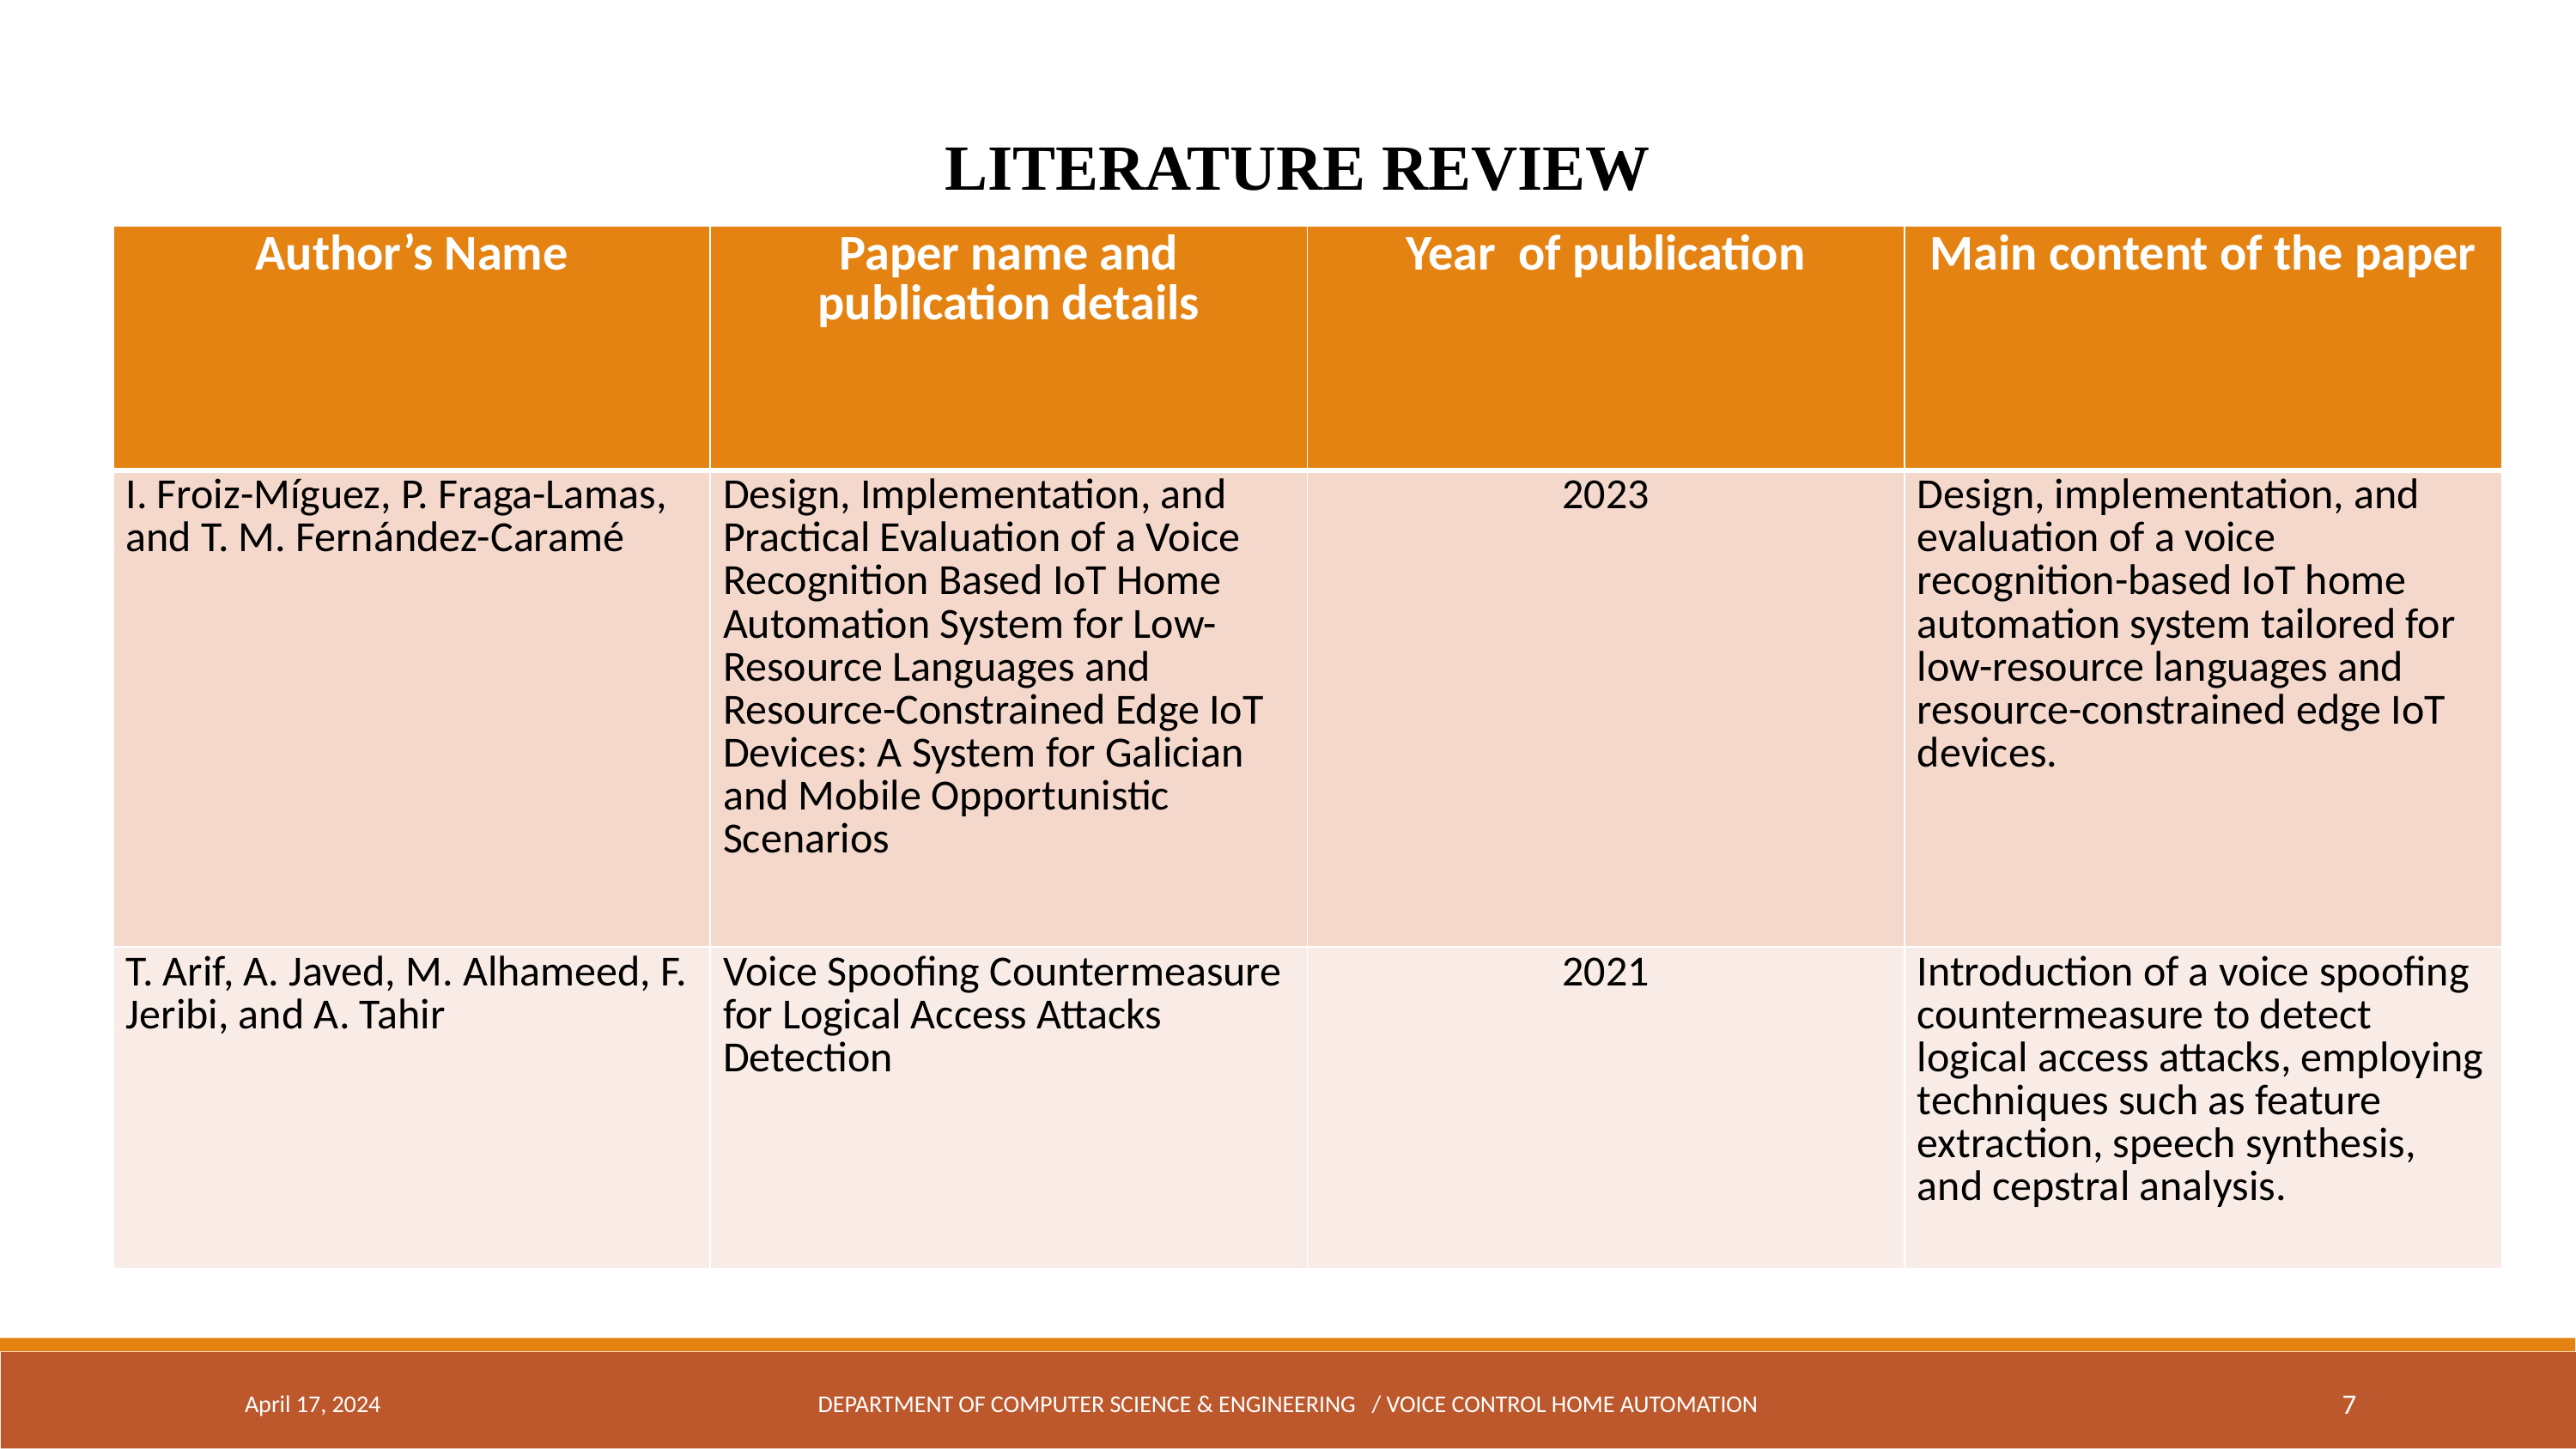

LITERATURE REVIEW
| Author’s Name | Paper name and publication details | Year of publication | Main content of the paper |
| --- | --- | --- | --- |
| I. Froiz-Míguez, P. Fraga-Lamas, and T. M. Fernández-Caramé | Design, Implementation, and Practical Evaluation of a Voice Recognition Based IoT Home Automation System for Low-Resource Languages and Resource-Constrained Edge IoT Devices: A System for Galician and Mobile Opportunistic Scenarios | 2023 | Design, implementation, and evaluation of a voice recognition-based IoT home automation system tailored for low-resource languages and resource-constrained edge IoT devices. |
| T. Arif, A. Javed, M. Alhameed, F. Jeribi, and A. Tahir | Voice Spoofing Countermeasure for Logical Access Attacks Detection | 2021 | Introduction of a voice spoofing countermeasure to detect logical access attacks, employing techniques such as feature extraction, speech synthesis, and cepstral analysis. |
April 17, 2024
DEPARTMENT OF COMPUTER SCIENCE & ENGINEERING   / Voice Control Home Automation
7